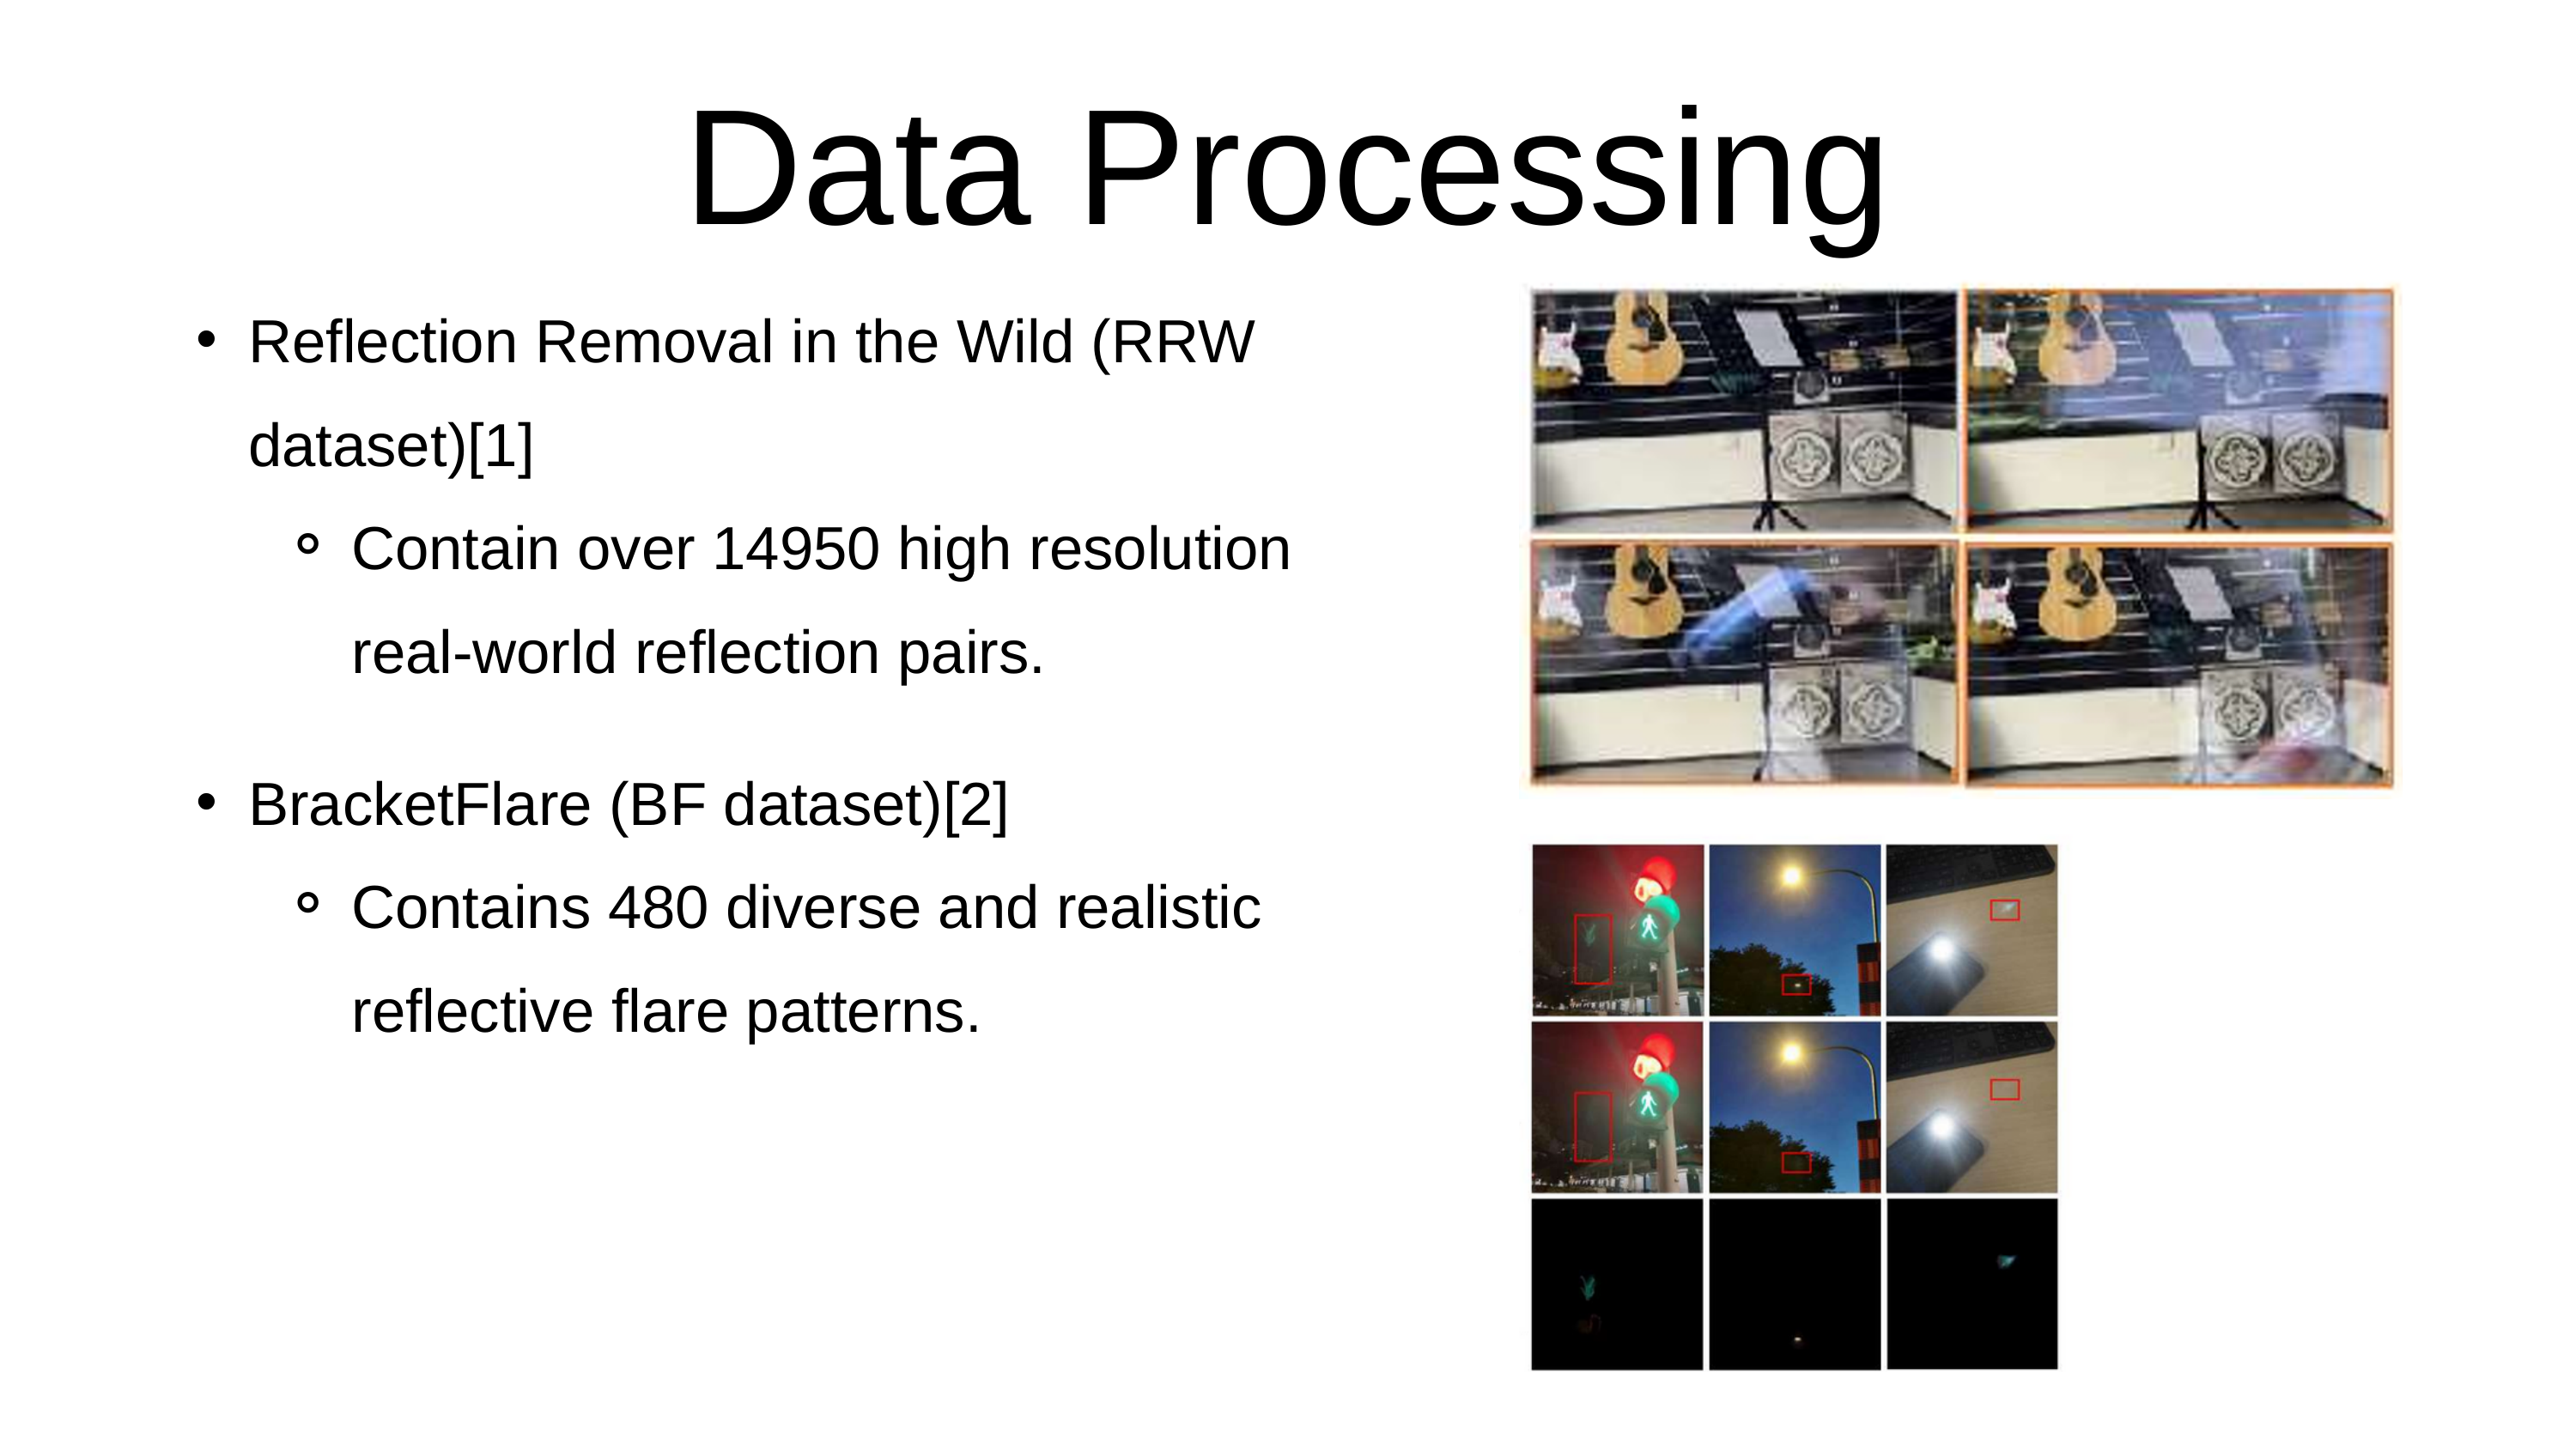

Data Processing

Reflection Removal in the Wild (RRW dataset)[1]
Contain over 14950 high resolution real-world reflection pairs.
BracketFlare (BF dataset)[2]
Contains 480 diverse and realistic reflective flare patterns.